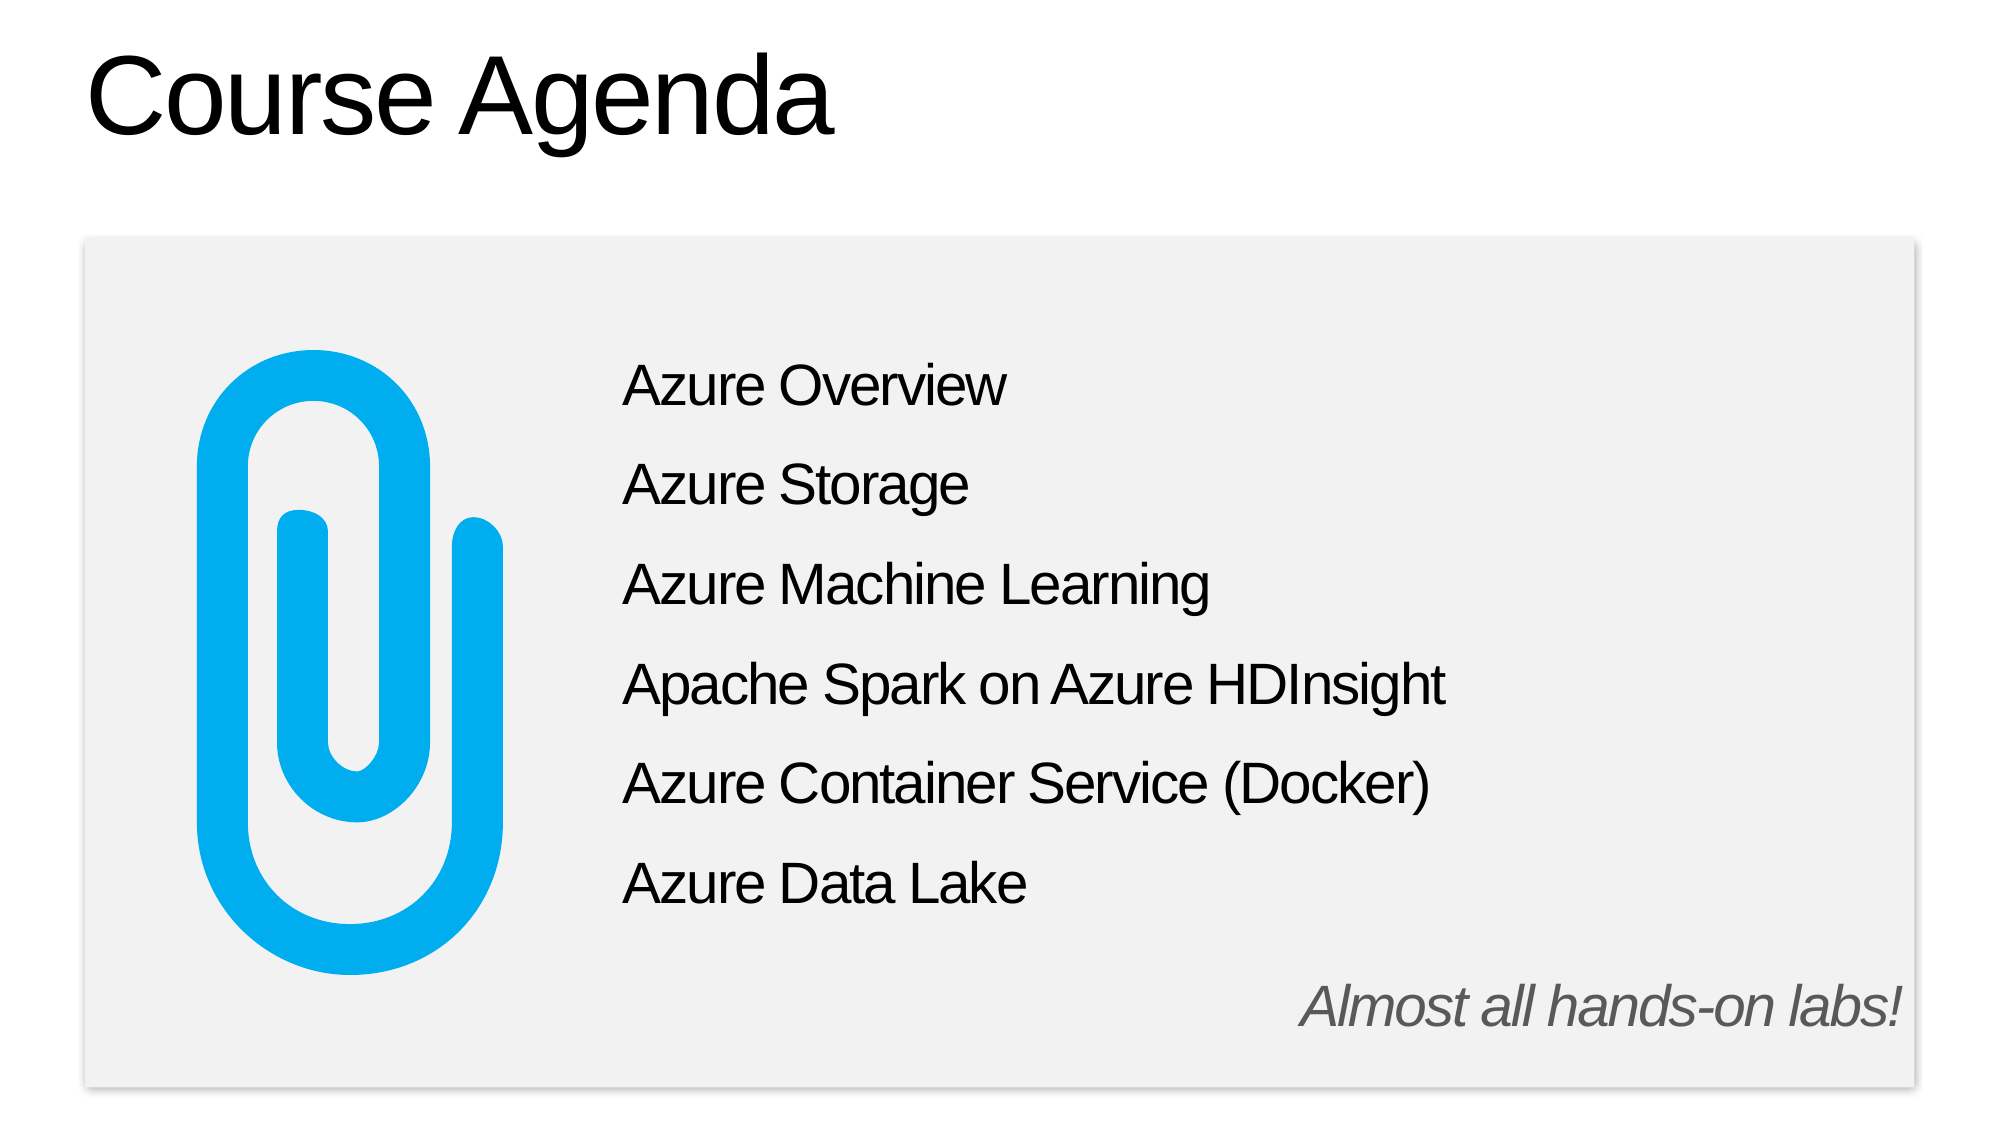

# Course Agenda
Azure Overview
Azure Storage
Azure Machine Learning
Apache Spark on Azure HDInsight
Azure Container Service (Docker)
Azure Data Lake
 Almost all hands-on labs!